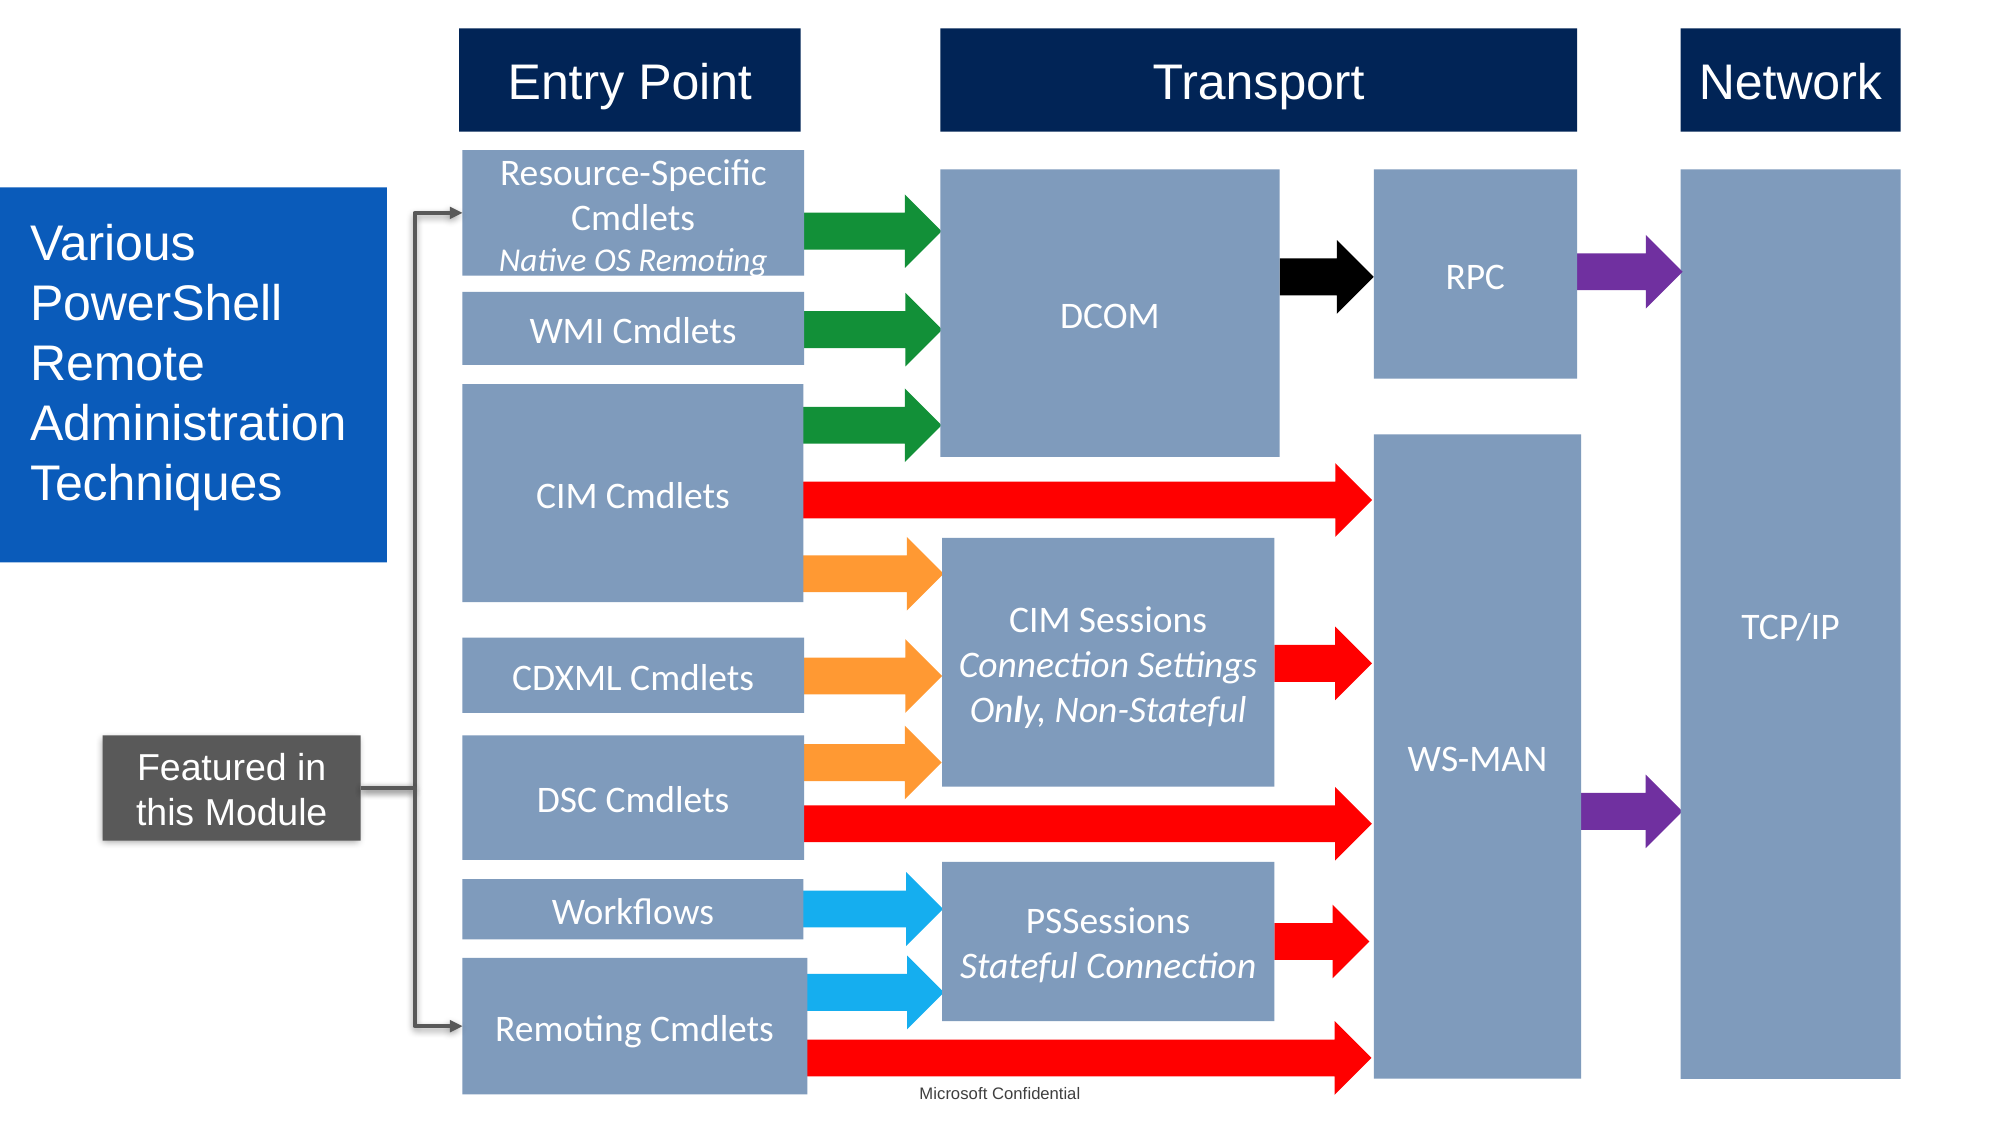

Entry Point
Transport
Network
Resource-Specific Cmdlets
Native OS Remoting

DCOM
RPC
TCP/IP
# Various PowerShell Remote Administration Techniques

WMI Cmdlets

CIM Cmdlets
WS-MAN

CIM Sessions
Connection Settings Only, Non-Stateful

CDXML Cmdlets

DSC Cmdlets
Featured in this Module

PSSessions
Stateful Connection
Workflows

Remoting Cmdlets